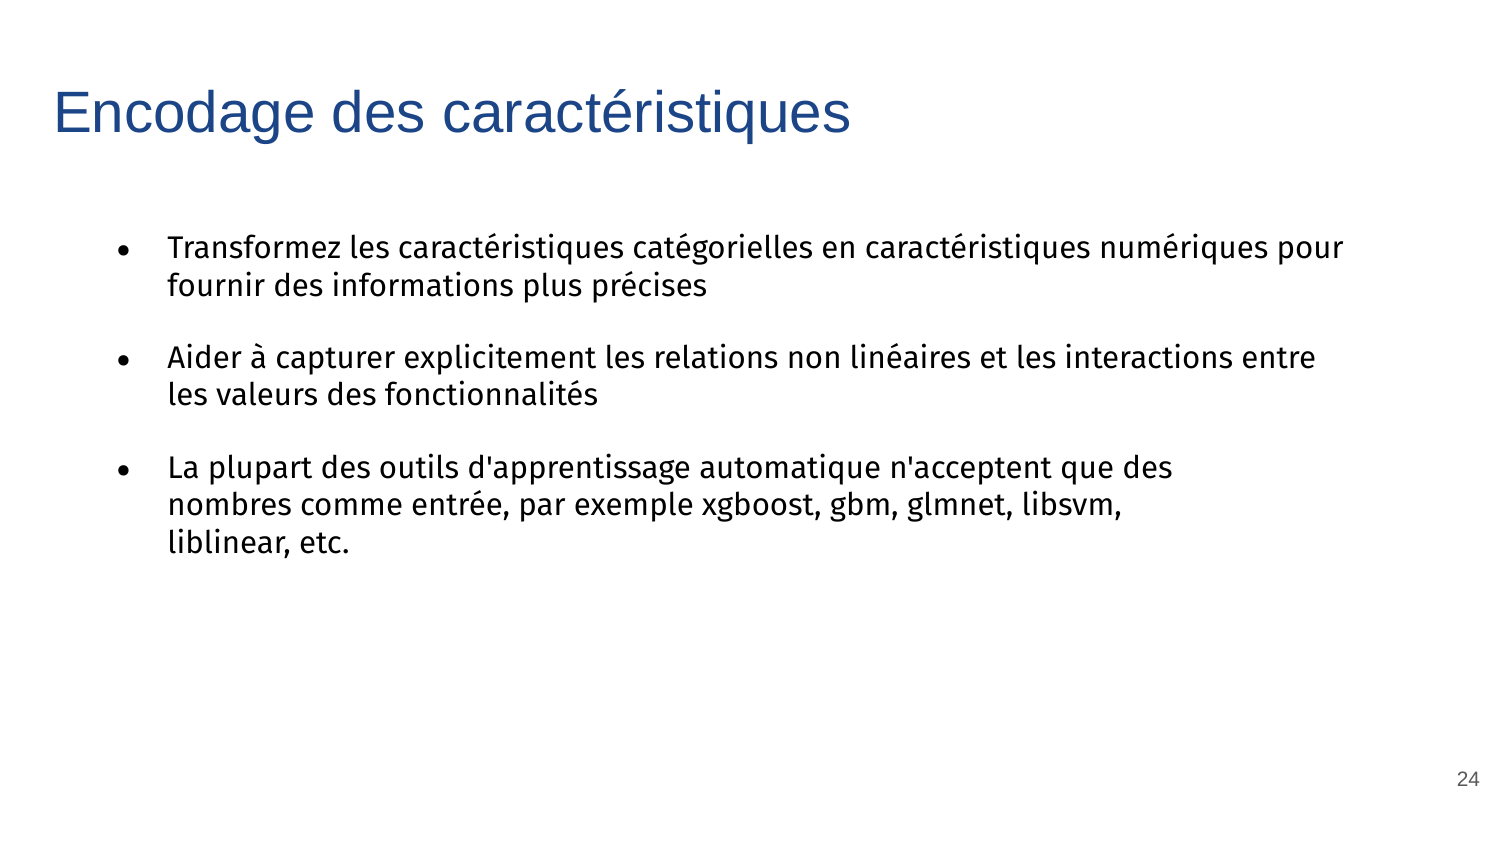

# Encodage des caractéristiques
•
Transformez les caractéristiques catégorielles en caractéristiques numériques pour fournir des informations plus précises
•
Aider à capturer explicitement les relations non linéaires et les interactions entre les valeurs des fonctionnalités
•
La plupart des outils d'apprentissage automatique n'acceptent que des nombres comme entrée, par exemple xgboost, gbm, glmnet, libsvm, liblinear, etc.
24